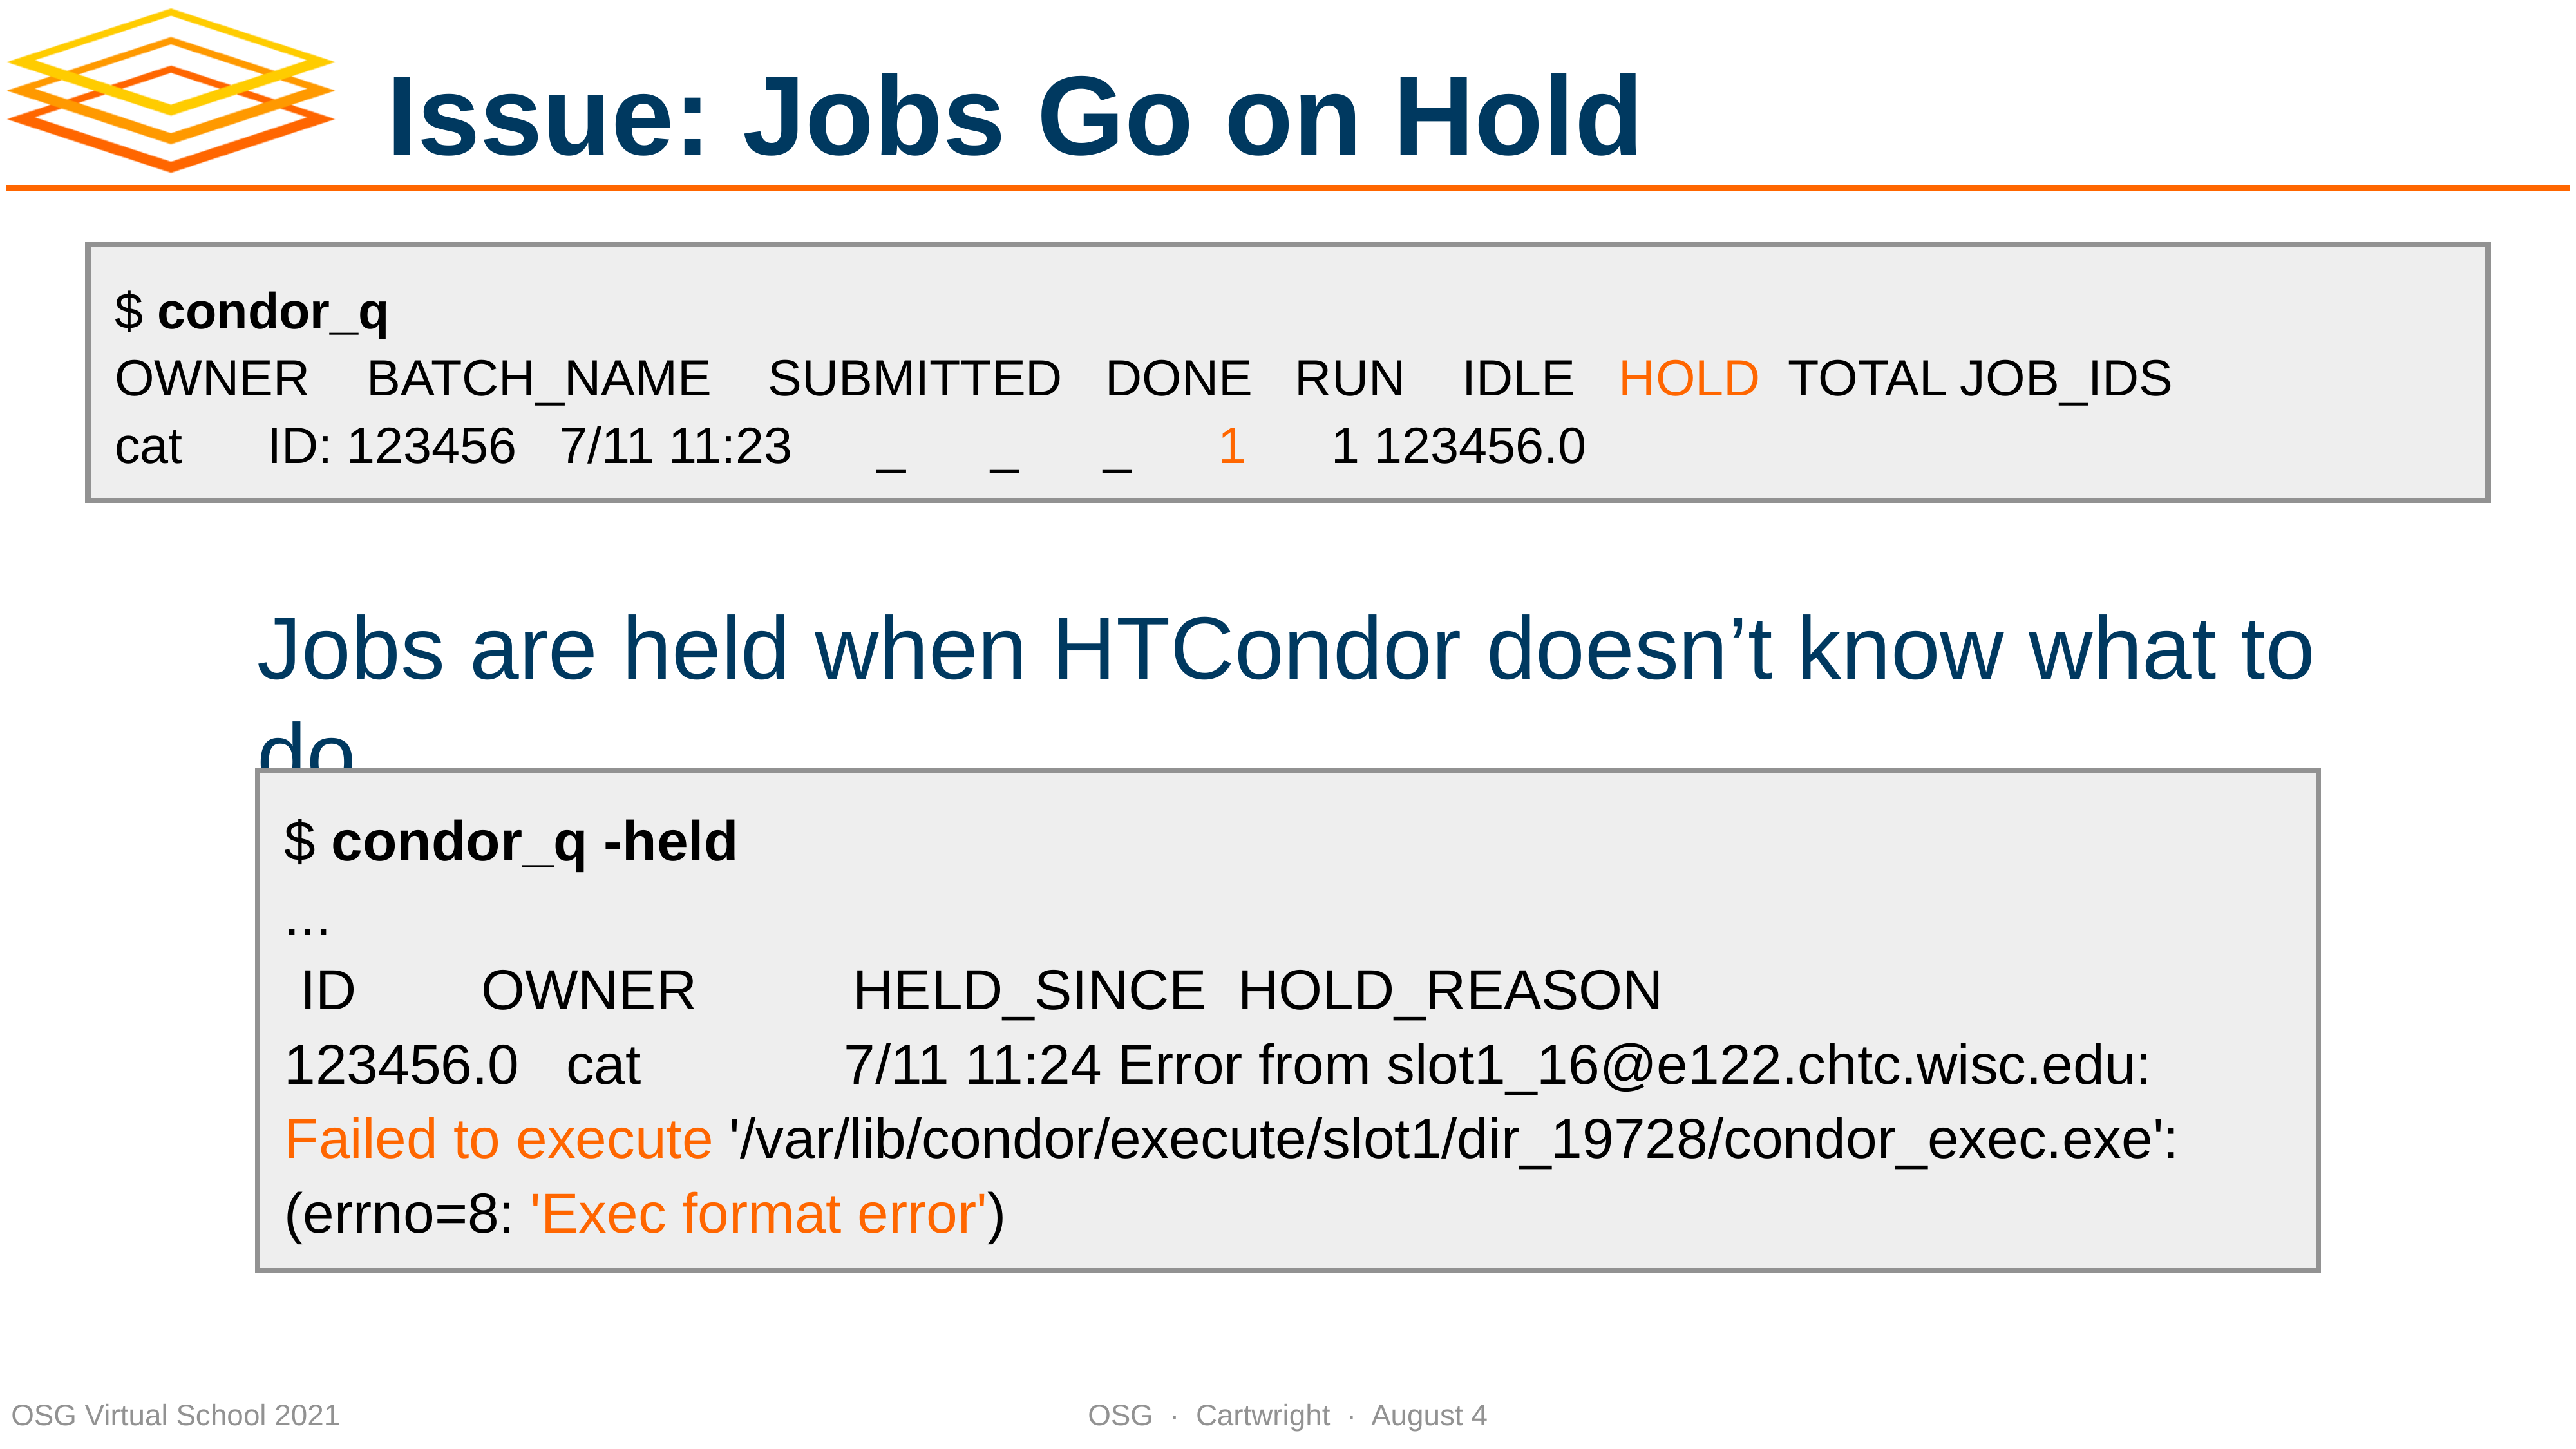

# Issue: Jobs Go on Hold
$ condor_q
OWNER    BATCH_NAME    SUBMITTED   DONE   RUN    IDLE   HOLD  TOTAL JOB_IDS
cat      ID: 123456   7/11 11:23      _      _      _      1      1 123456.0
Jobs are held when HTCondor doesn’t know what to do
$ condor_q -held
...
 ID        OWNER          HELD_SINCE  HOLD_REASON
123456.0   cat             7/11 11:24 Error from slot1_16@e122.chtc.wisc.edu: Failed to execute '/var/lib/condor/execute/slot1/dir_19728/condor_exec.exe': (errno=8: 'Exec format error')
41